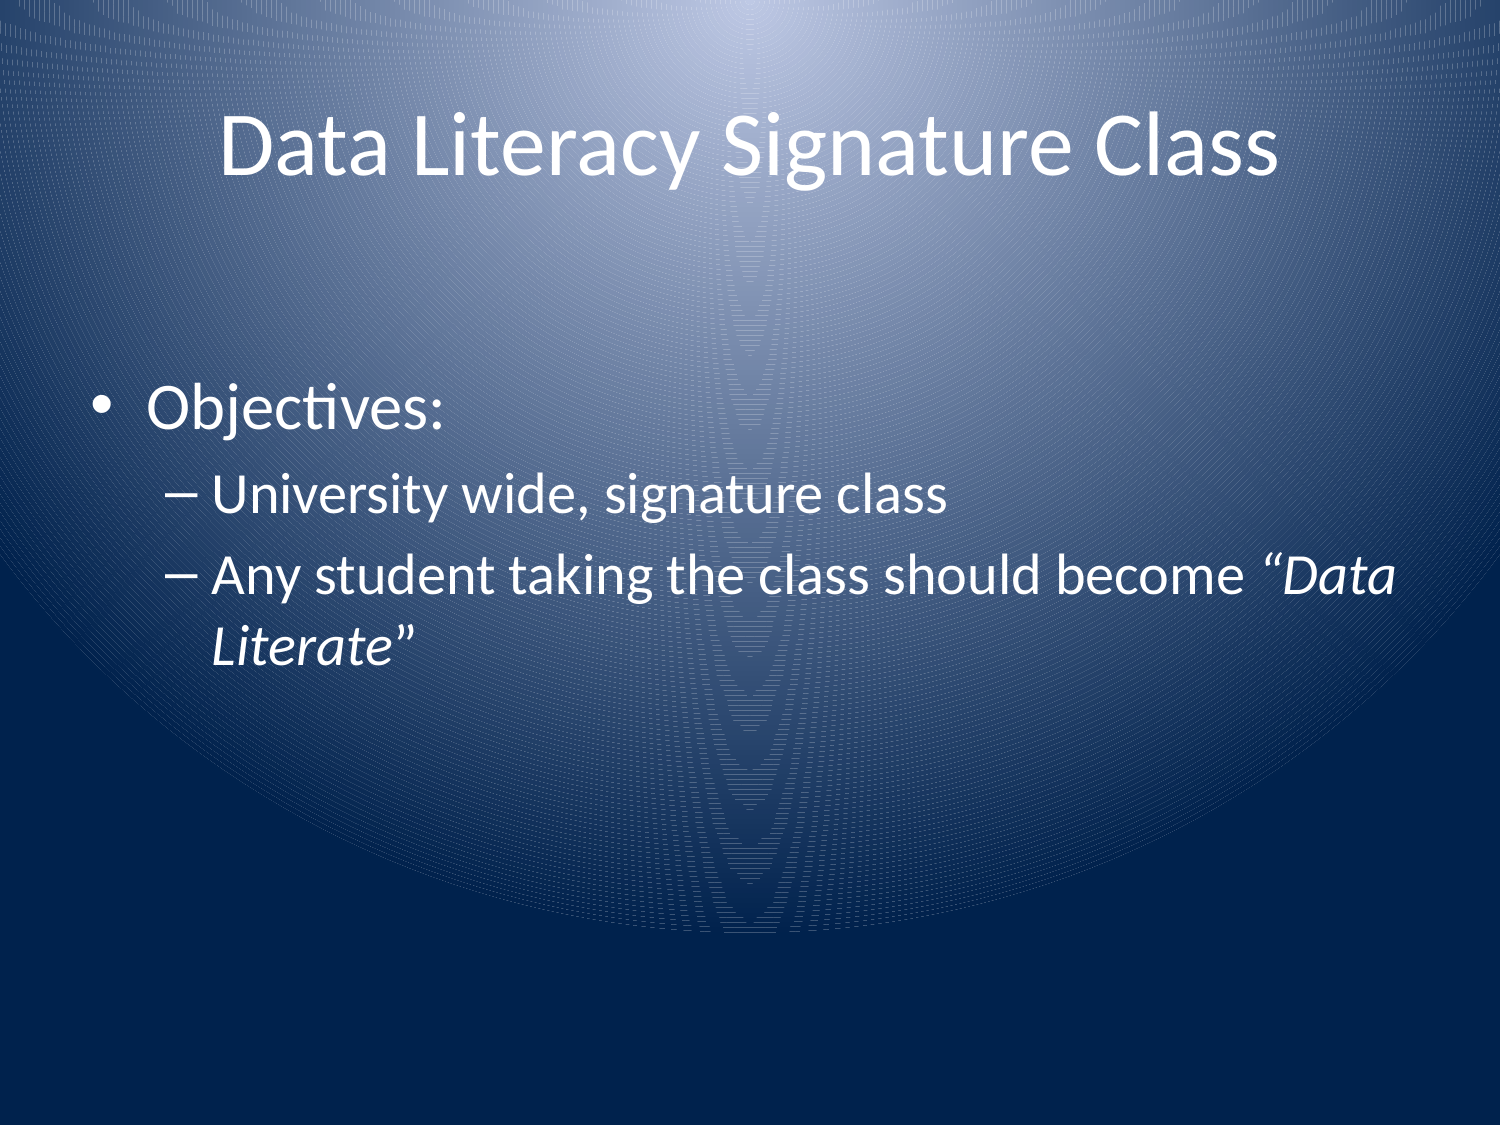

# Data Literacy Signature Class

Objectives:
University wide, signature class
Any student taking the class should become “Data Literate”